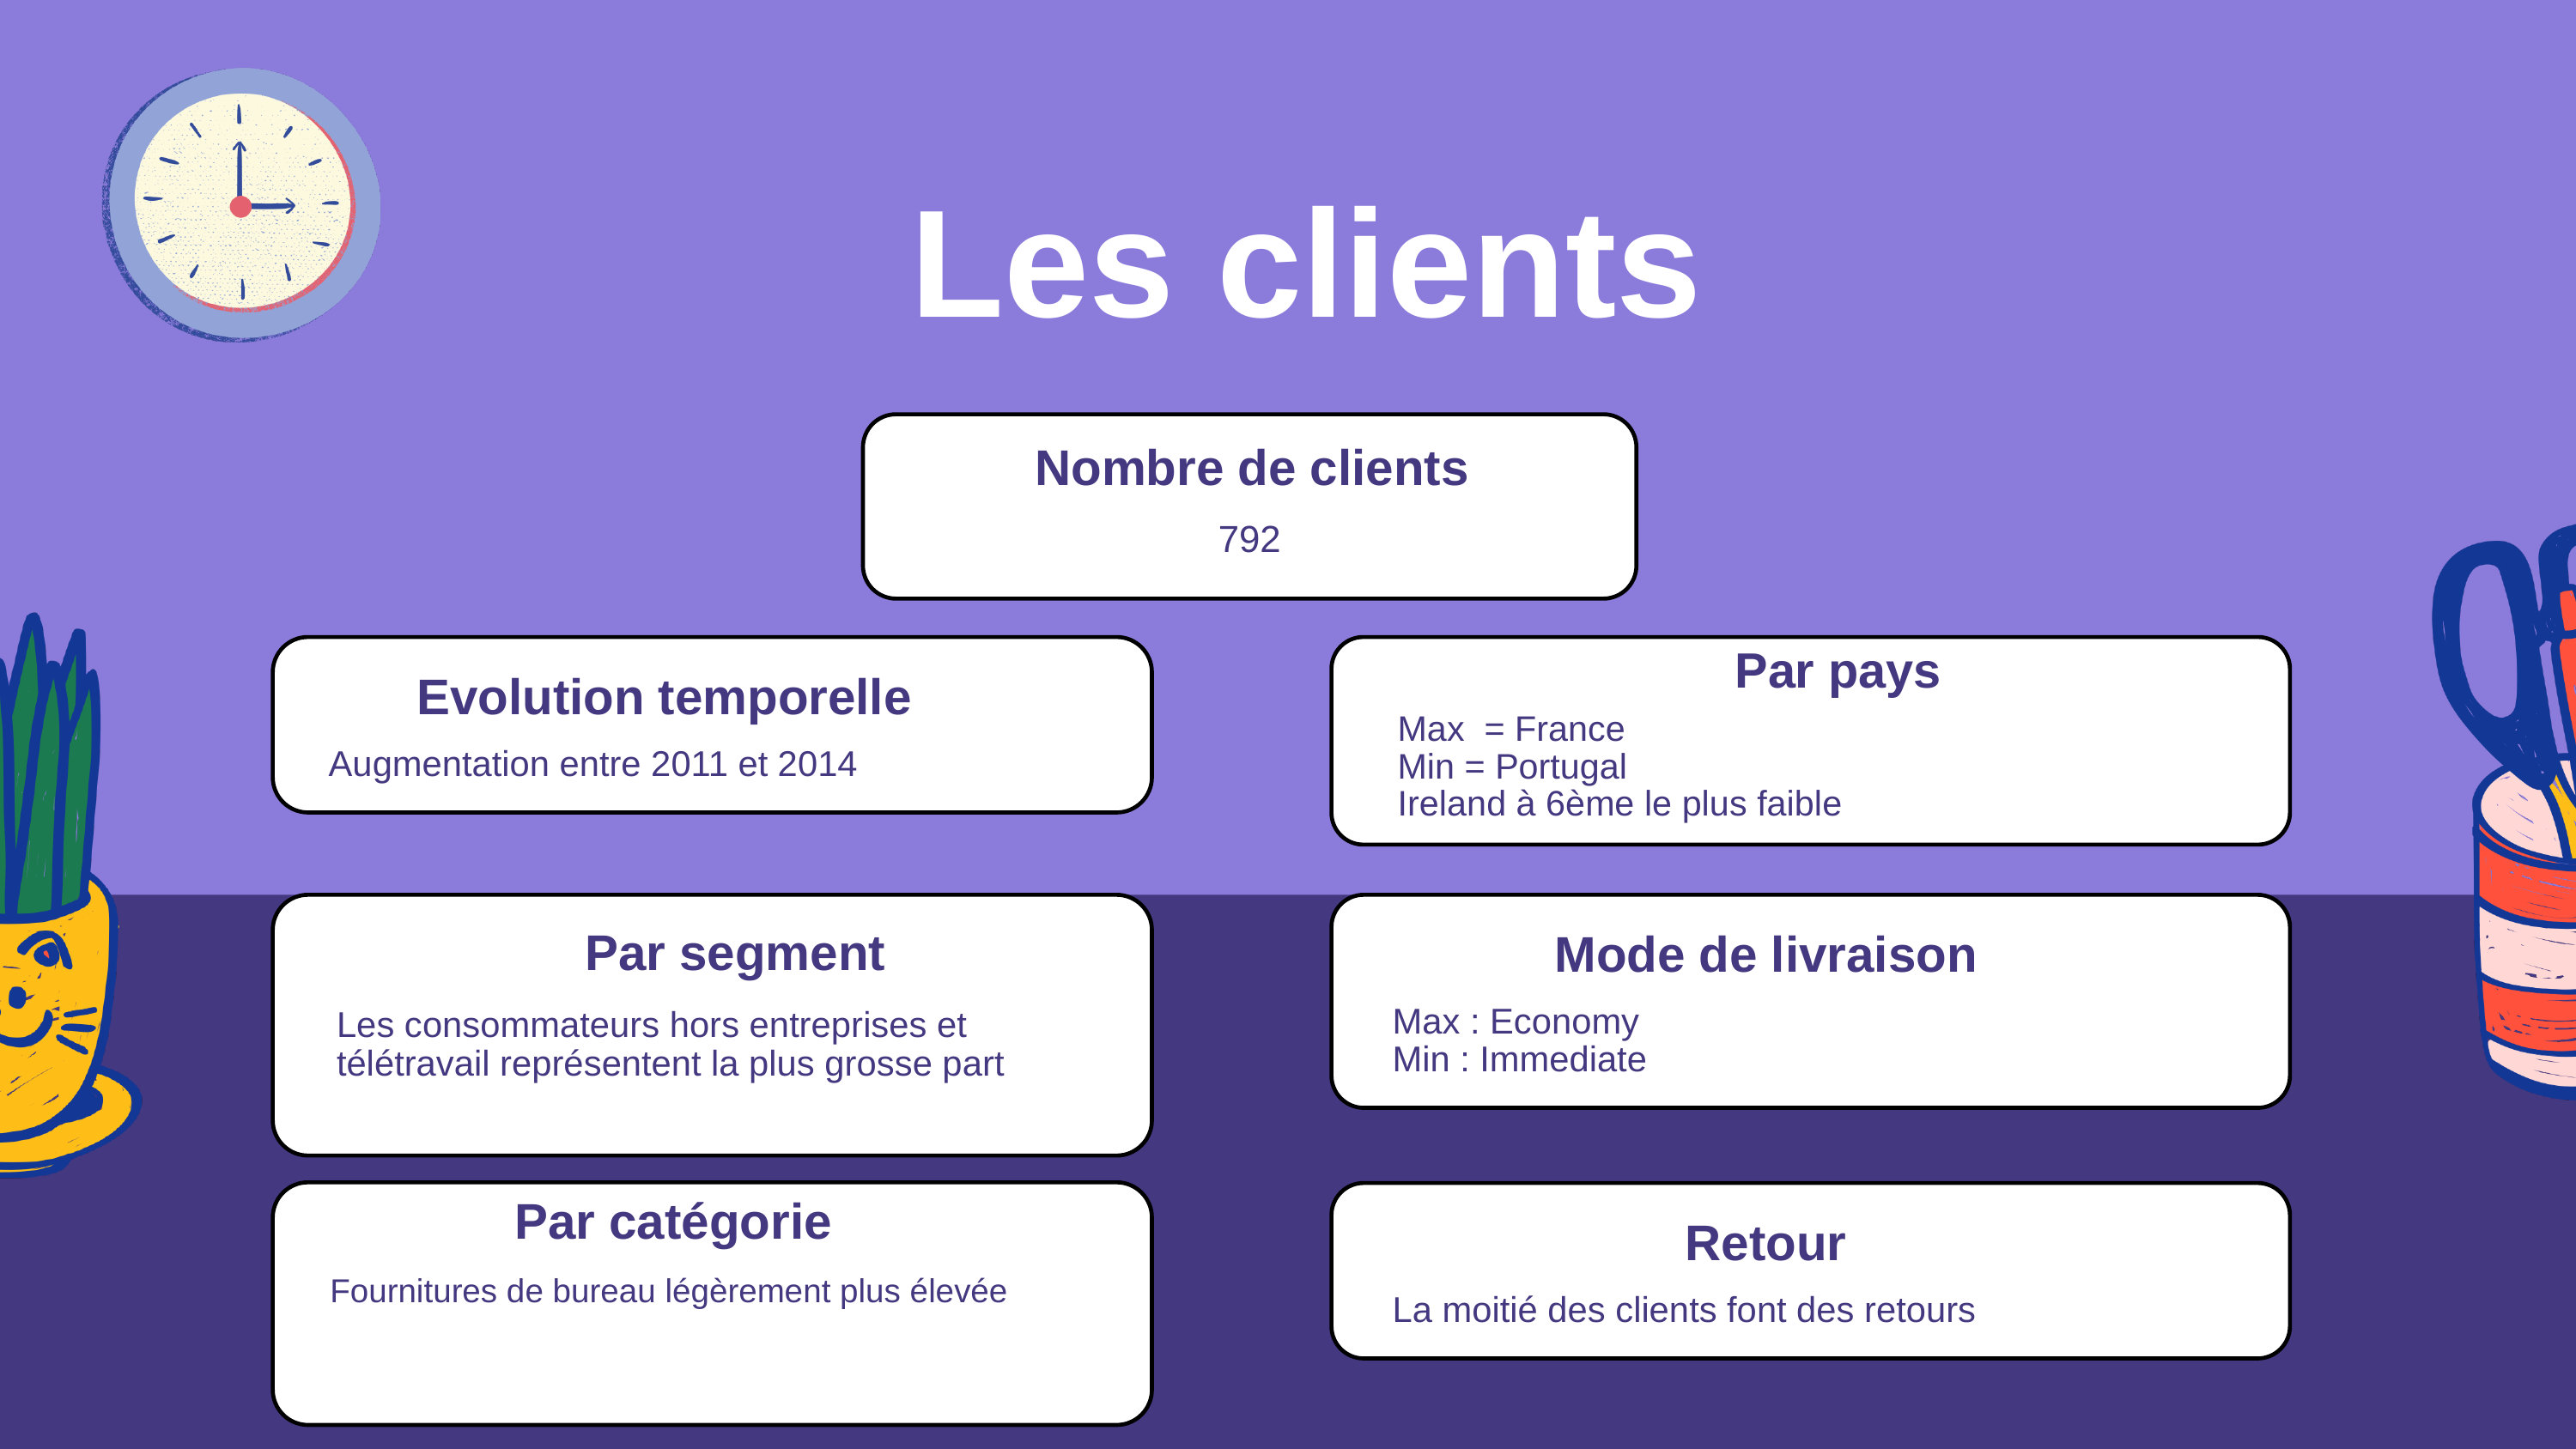

Les clients

Nombre de clients

792

Evolution temporelle
Augmentation entre 2011 et 2014

Par pays
Max  = France
Min = Portugal
Ireland à 6ème le plus faible

Par segment
Les consommateurs hors entreprises et télétravail représentent la plus grosse part

Mode de livraison
Max : Economy
Min : Immediate

Retour
La moitié des clients font des retours
Par catégorie
Fournitures de bureau légèrement plus élevée